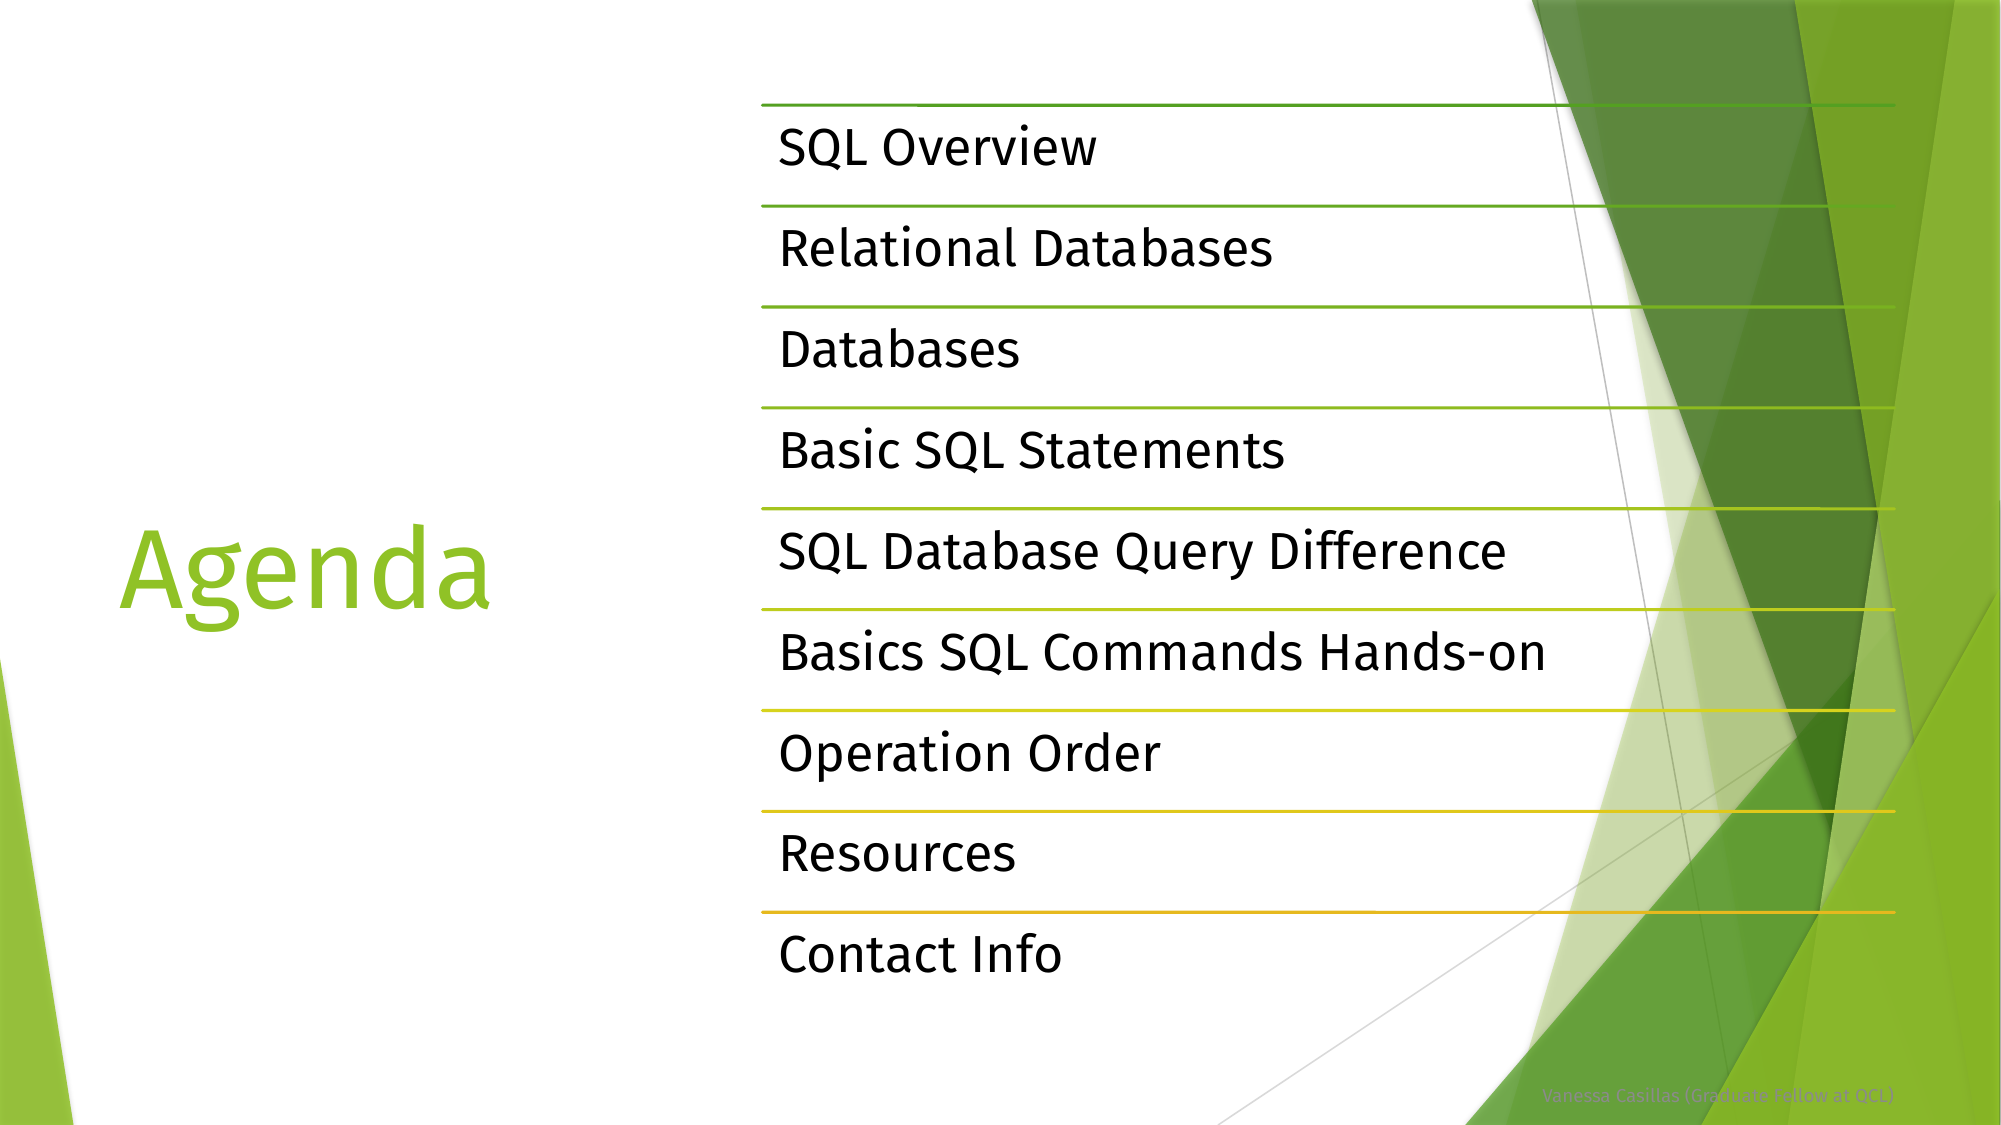

SQL Overview
Relational Databases
Databases
Basic SQL Statements
SQL Database Query Difference
Basics SQL Commands Hands-on
Operation Order
Resources
Contact Info
# Agenda
Vanessa Casillas (Graduate Fellow at QCL)